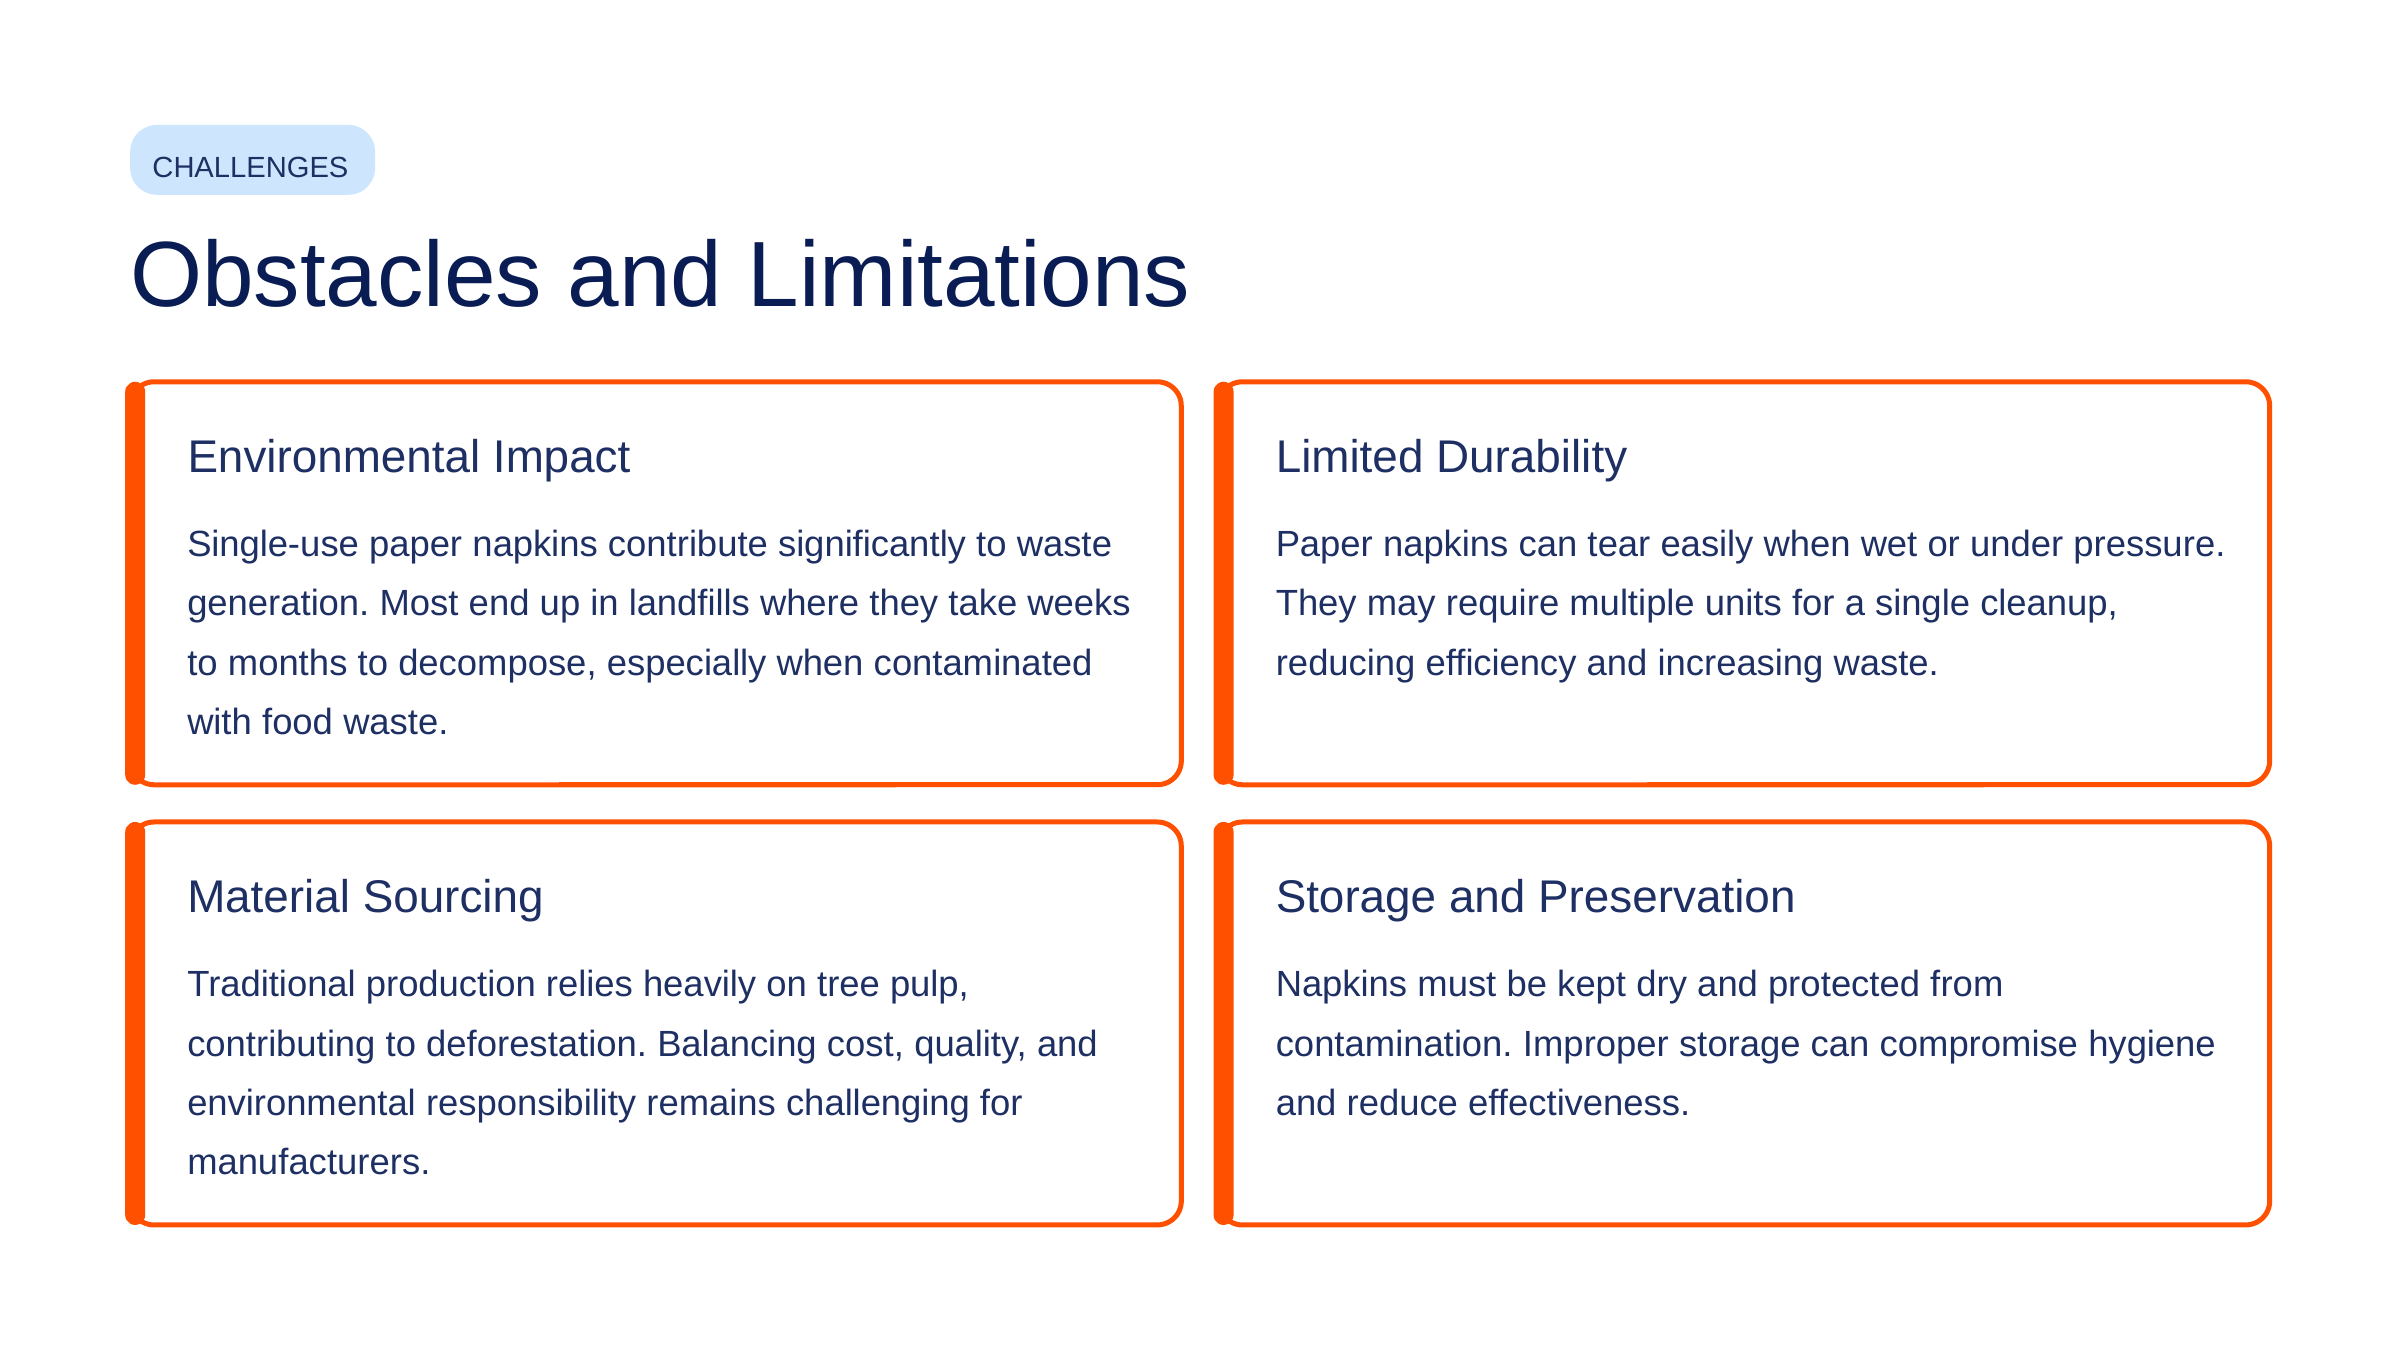

CHALLENGES
Obstacles and Limitations

Environmental Impact
Limited Durability
Single-use paper napkins contribute significantly to waste generation. Most end up in landfills where they take weeks to months to decompose, especially when contaminated with food waste.
Paper napkins can tear easily when wet or under pressure. They may require multiple units for a single cleanup, reducing efficiency and increasing waste.

Material Sourcing
Storage and Preservation
Traditional production relies heavily on tree pulp, contributing to deforestation. Balancing cost, quality, and environmental responsibility remains challenging for manufacturers.
Napkins must be kept dry and protected from contamination. Improper storage can compromise hygiene and reduce effectiveness.